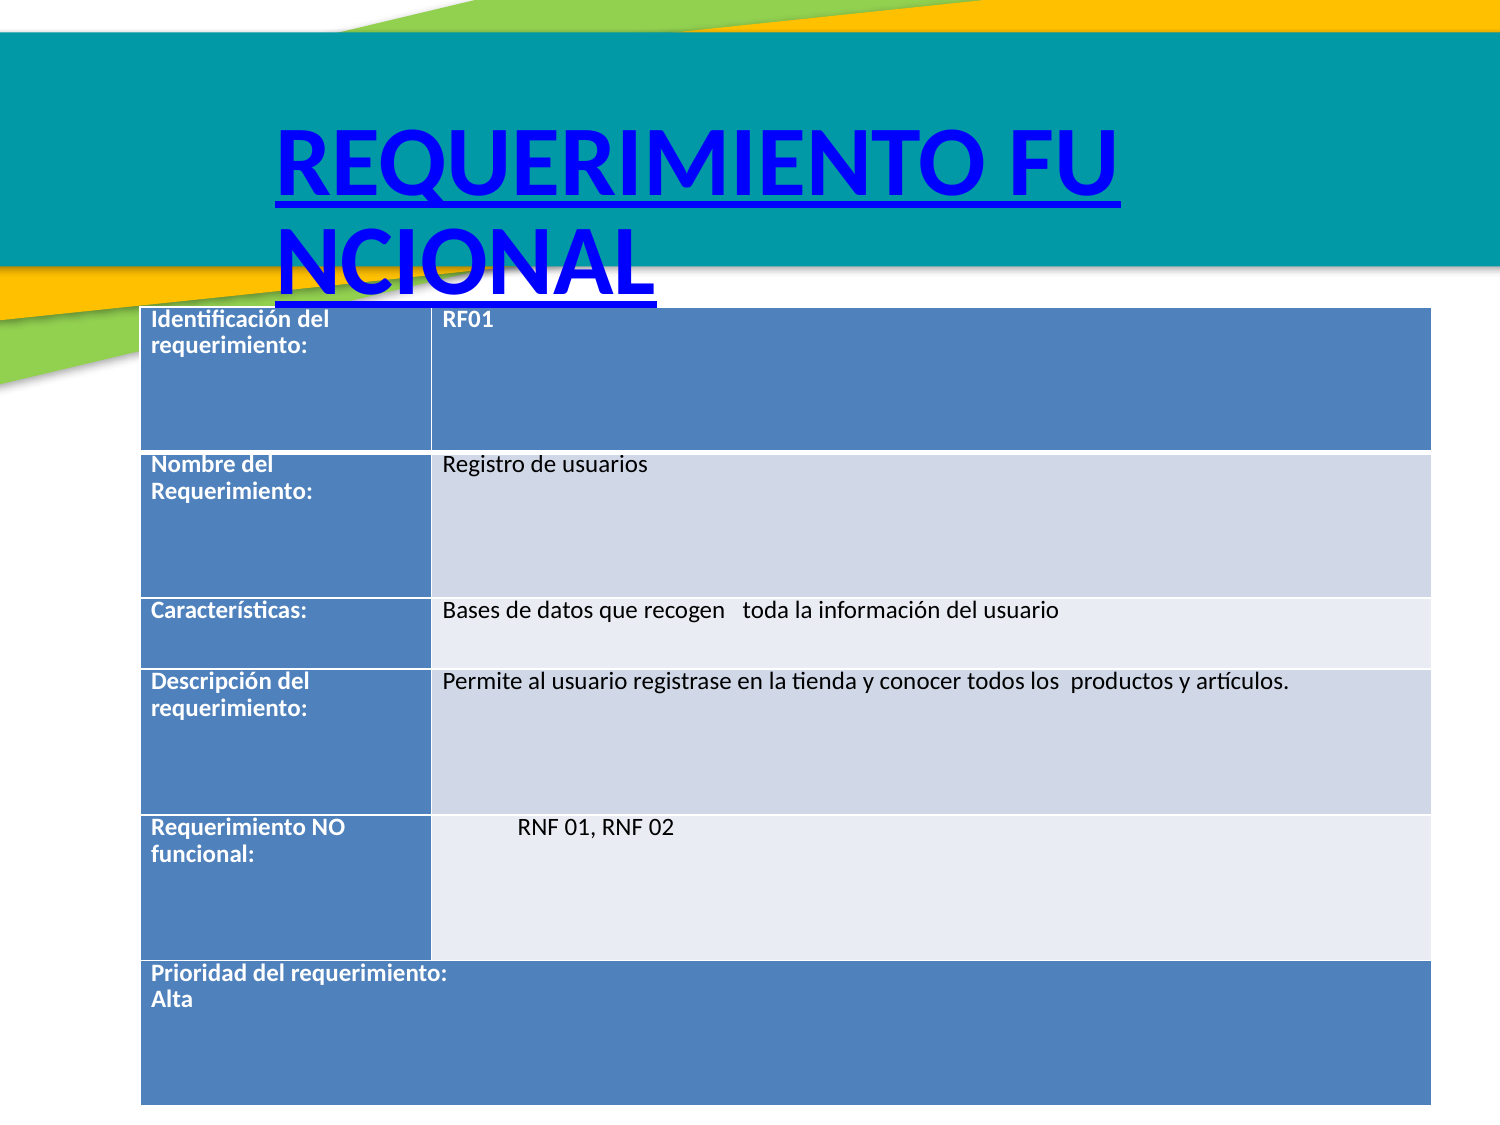

REQUERIMIENTO FUNCIONAL
| Identificación del requerimiento: | RF01 |
| --- | --- |
| Nombre del Requerimiento: | Registro de usuarios |
| Características: | Bases de datos que recogen toda la información del usuario |
| Descripción del requerimiento: | Permite al usuario registrase en la tienda y conocer todos los productos y artículos. |
| Requerimiento NO funcional: | RNF 01, RNF 02 |
| Prioridad del requerimiento: Alta |  |